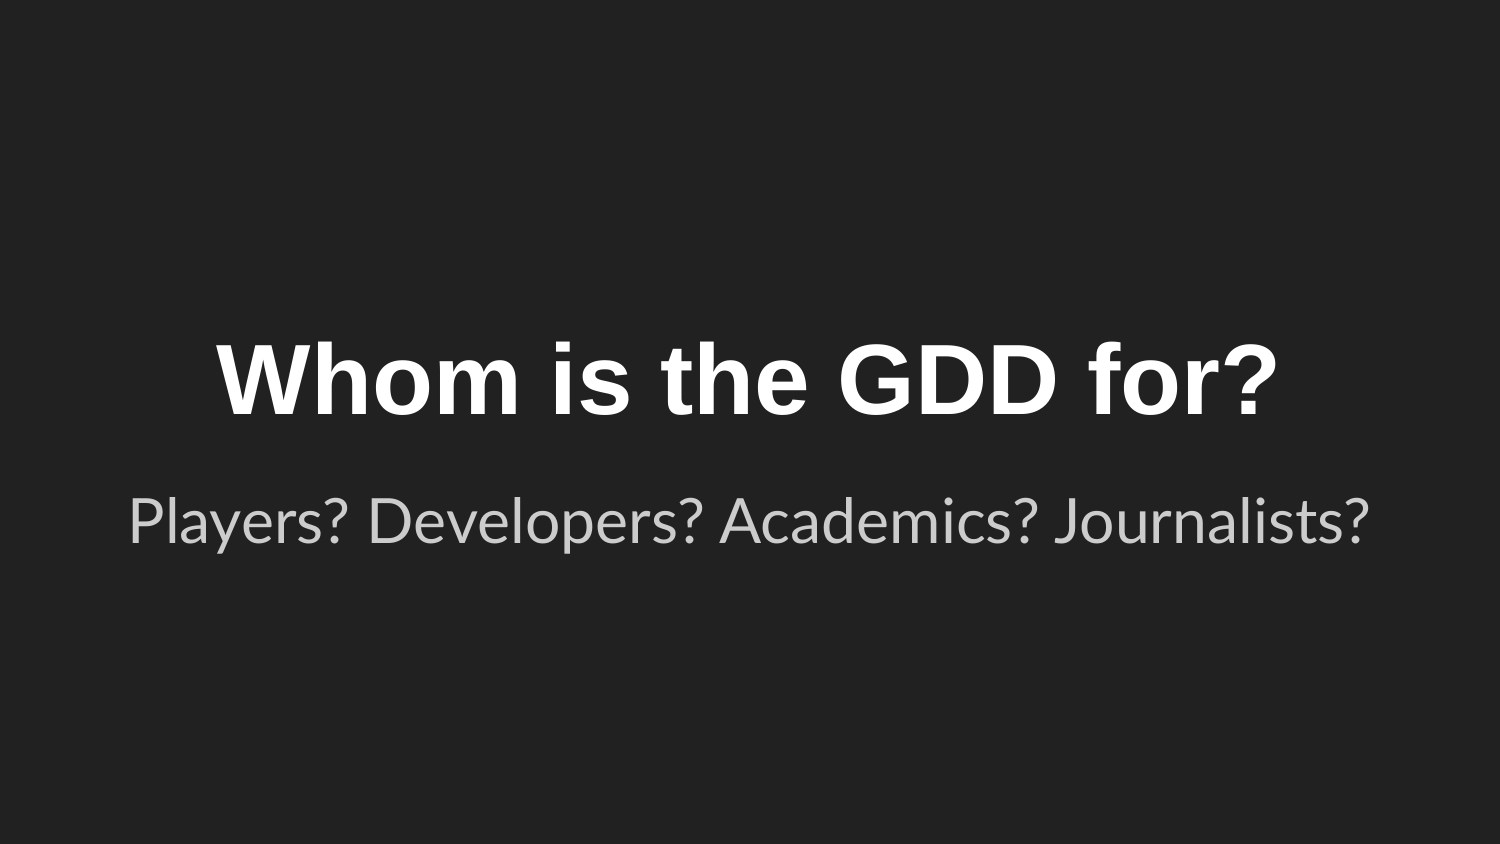

# Whom is the GDD for?
Players? Developers? Academics? Journalists?